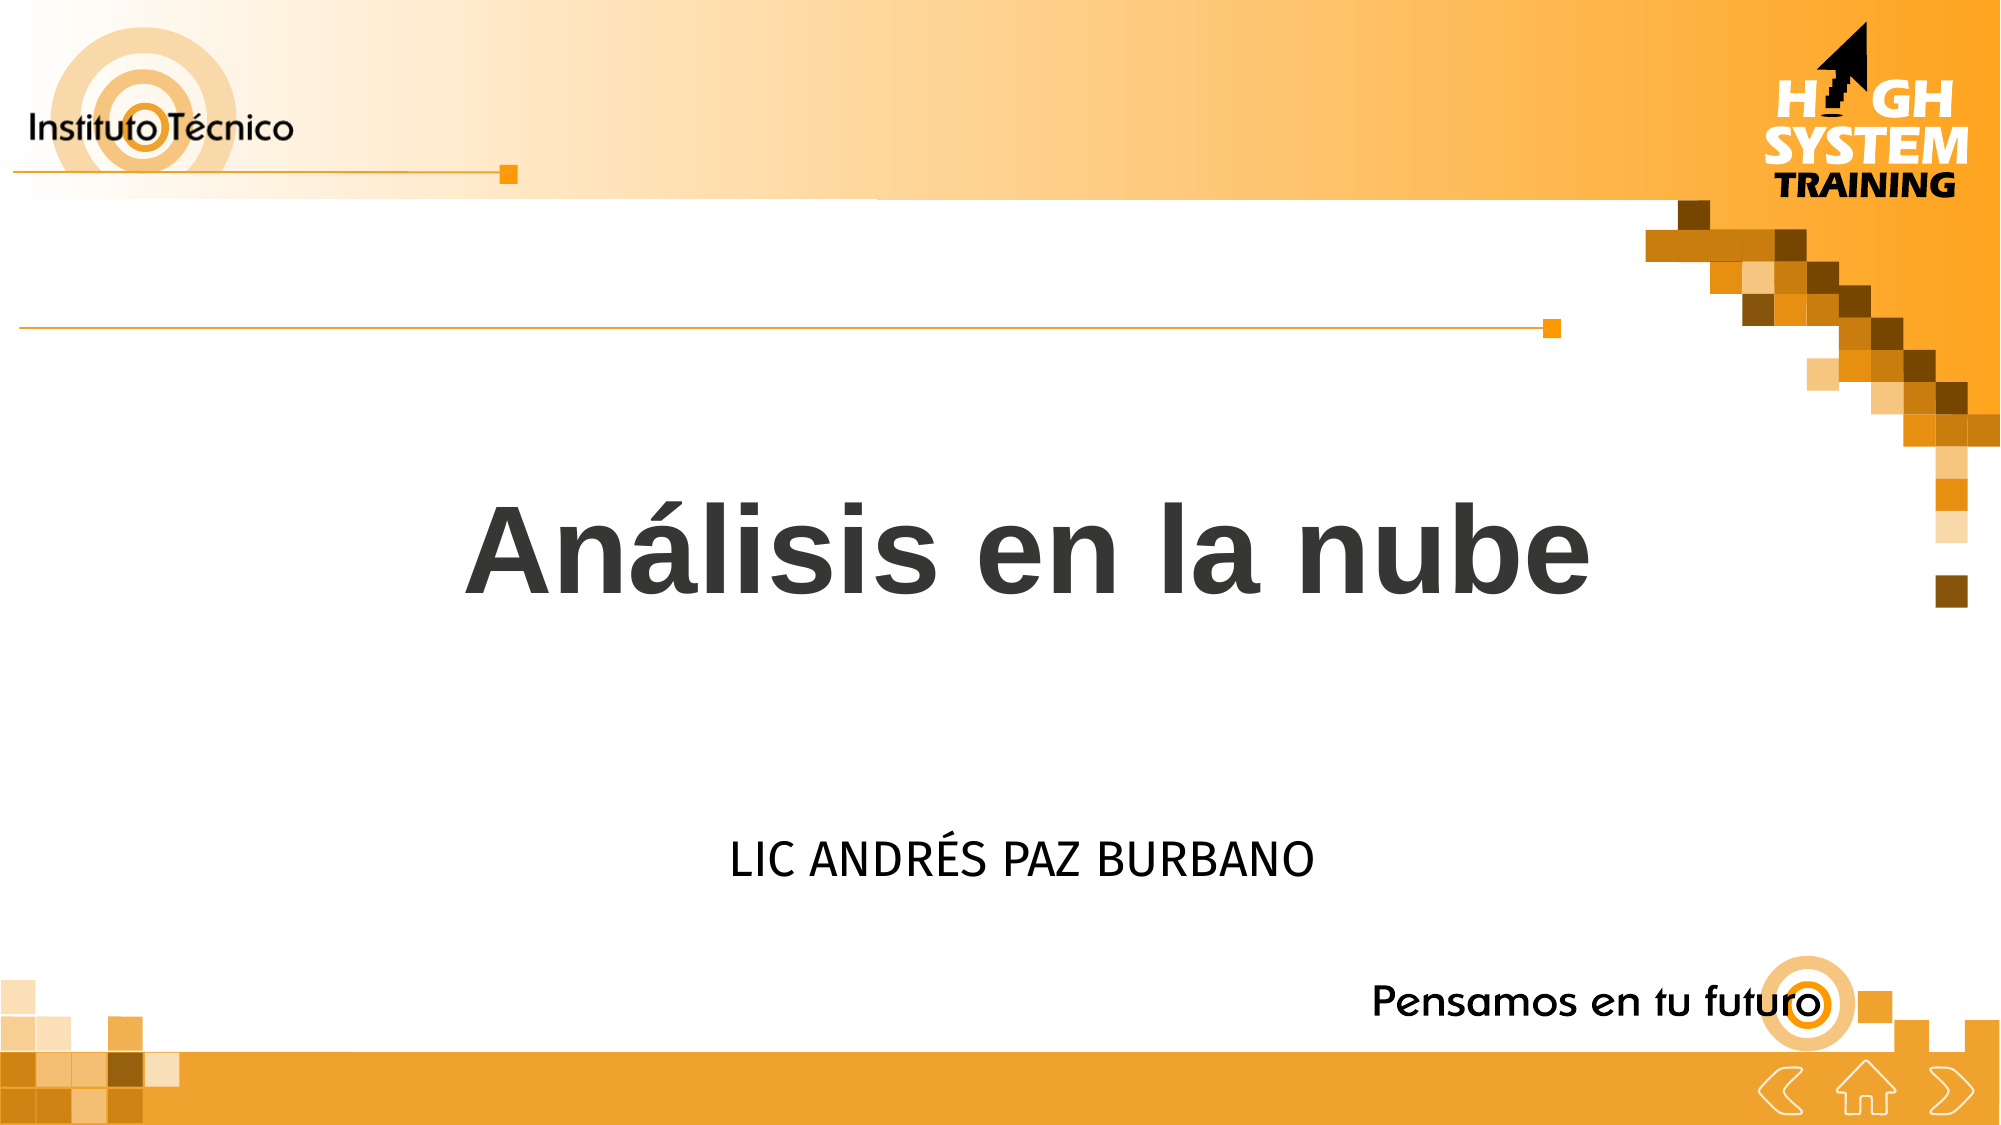

Análisis en la nube

LIC ANDRÉS PAZ BURBANO